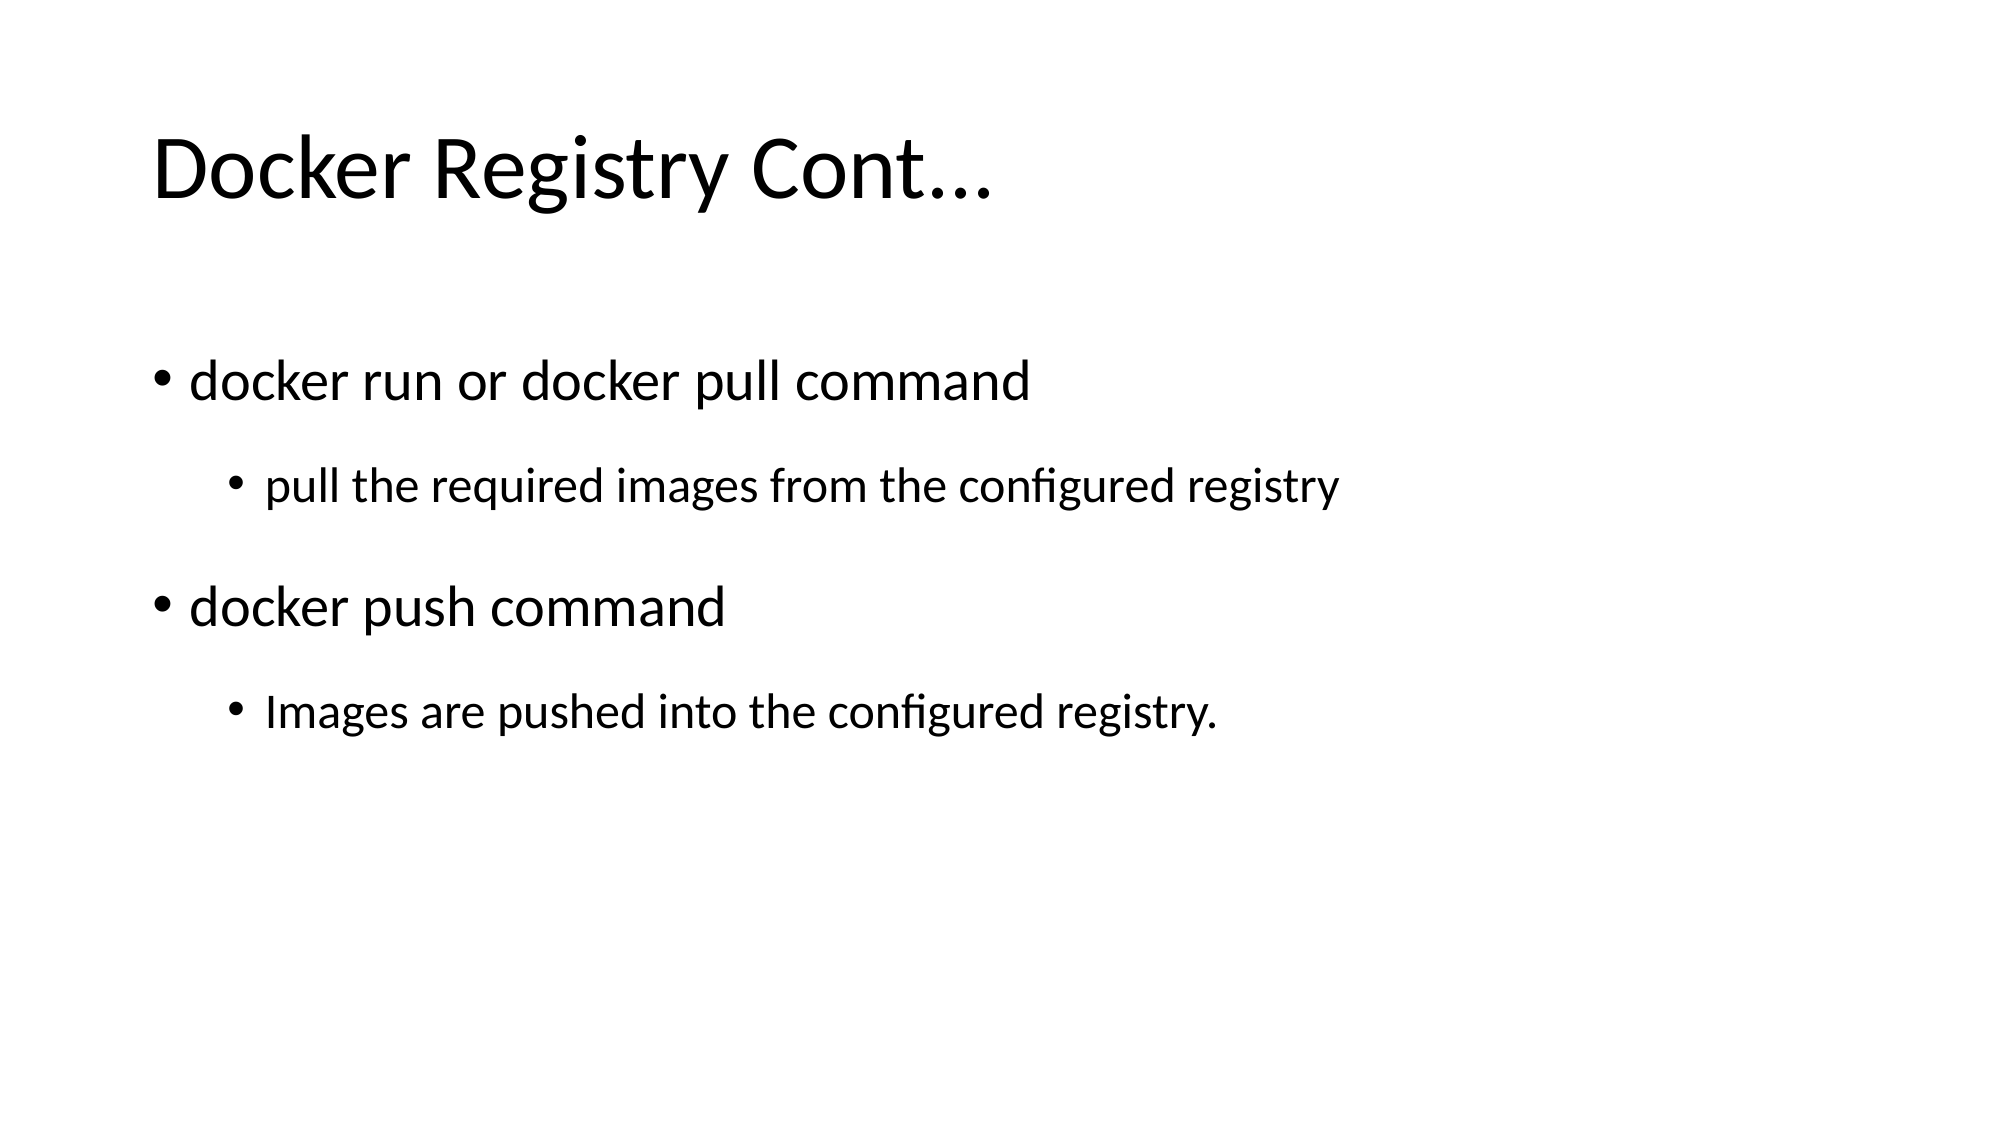

# Docker Registry Cont...
docker run or docker pull command
pull the required images from the configured registry
docker push command
Images are pushed into the configured registry.